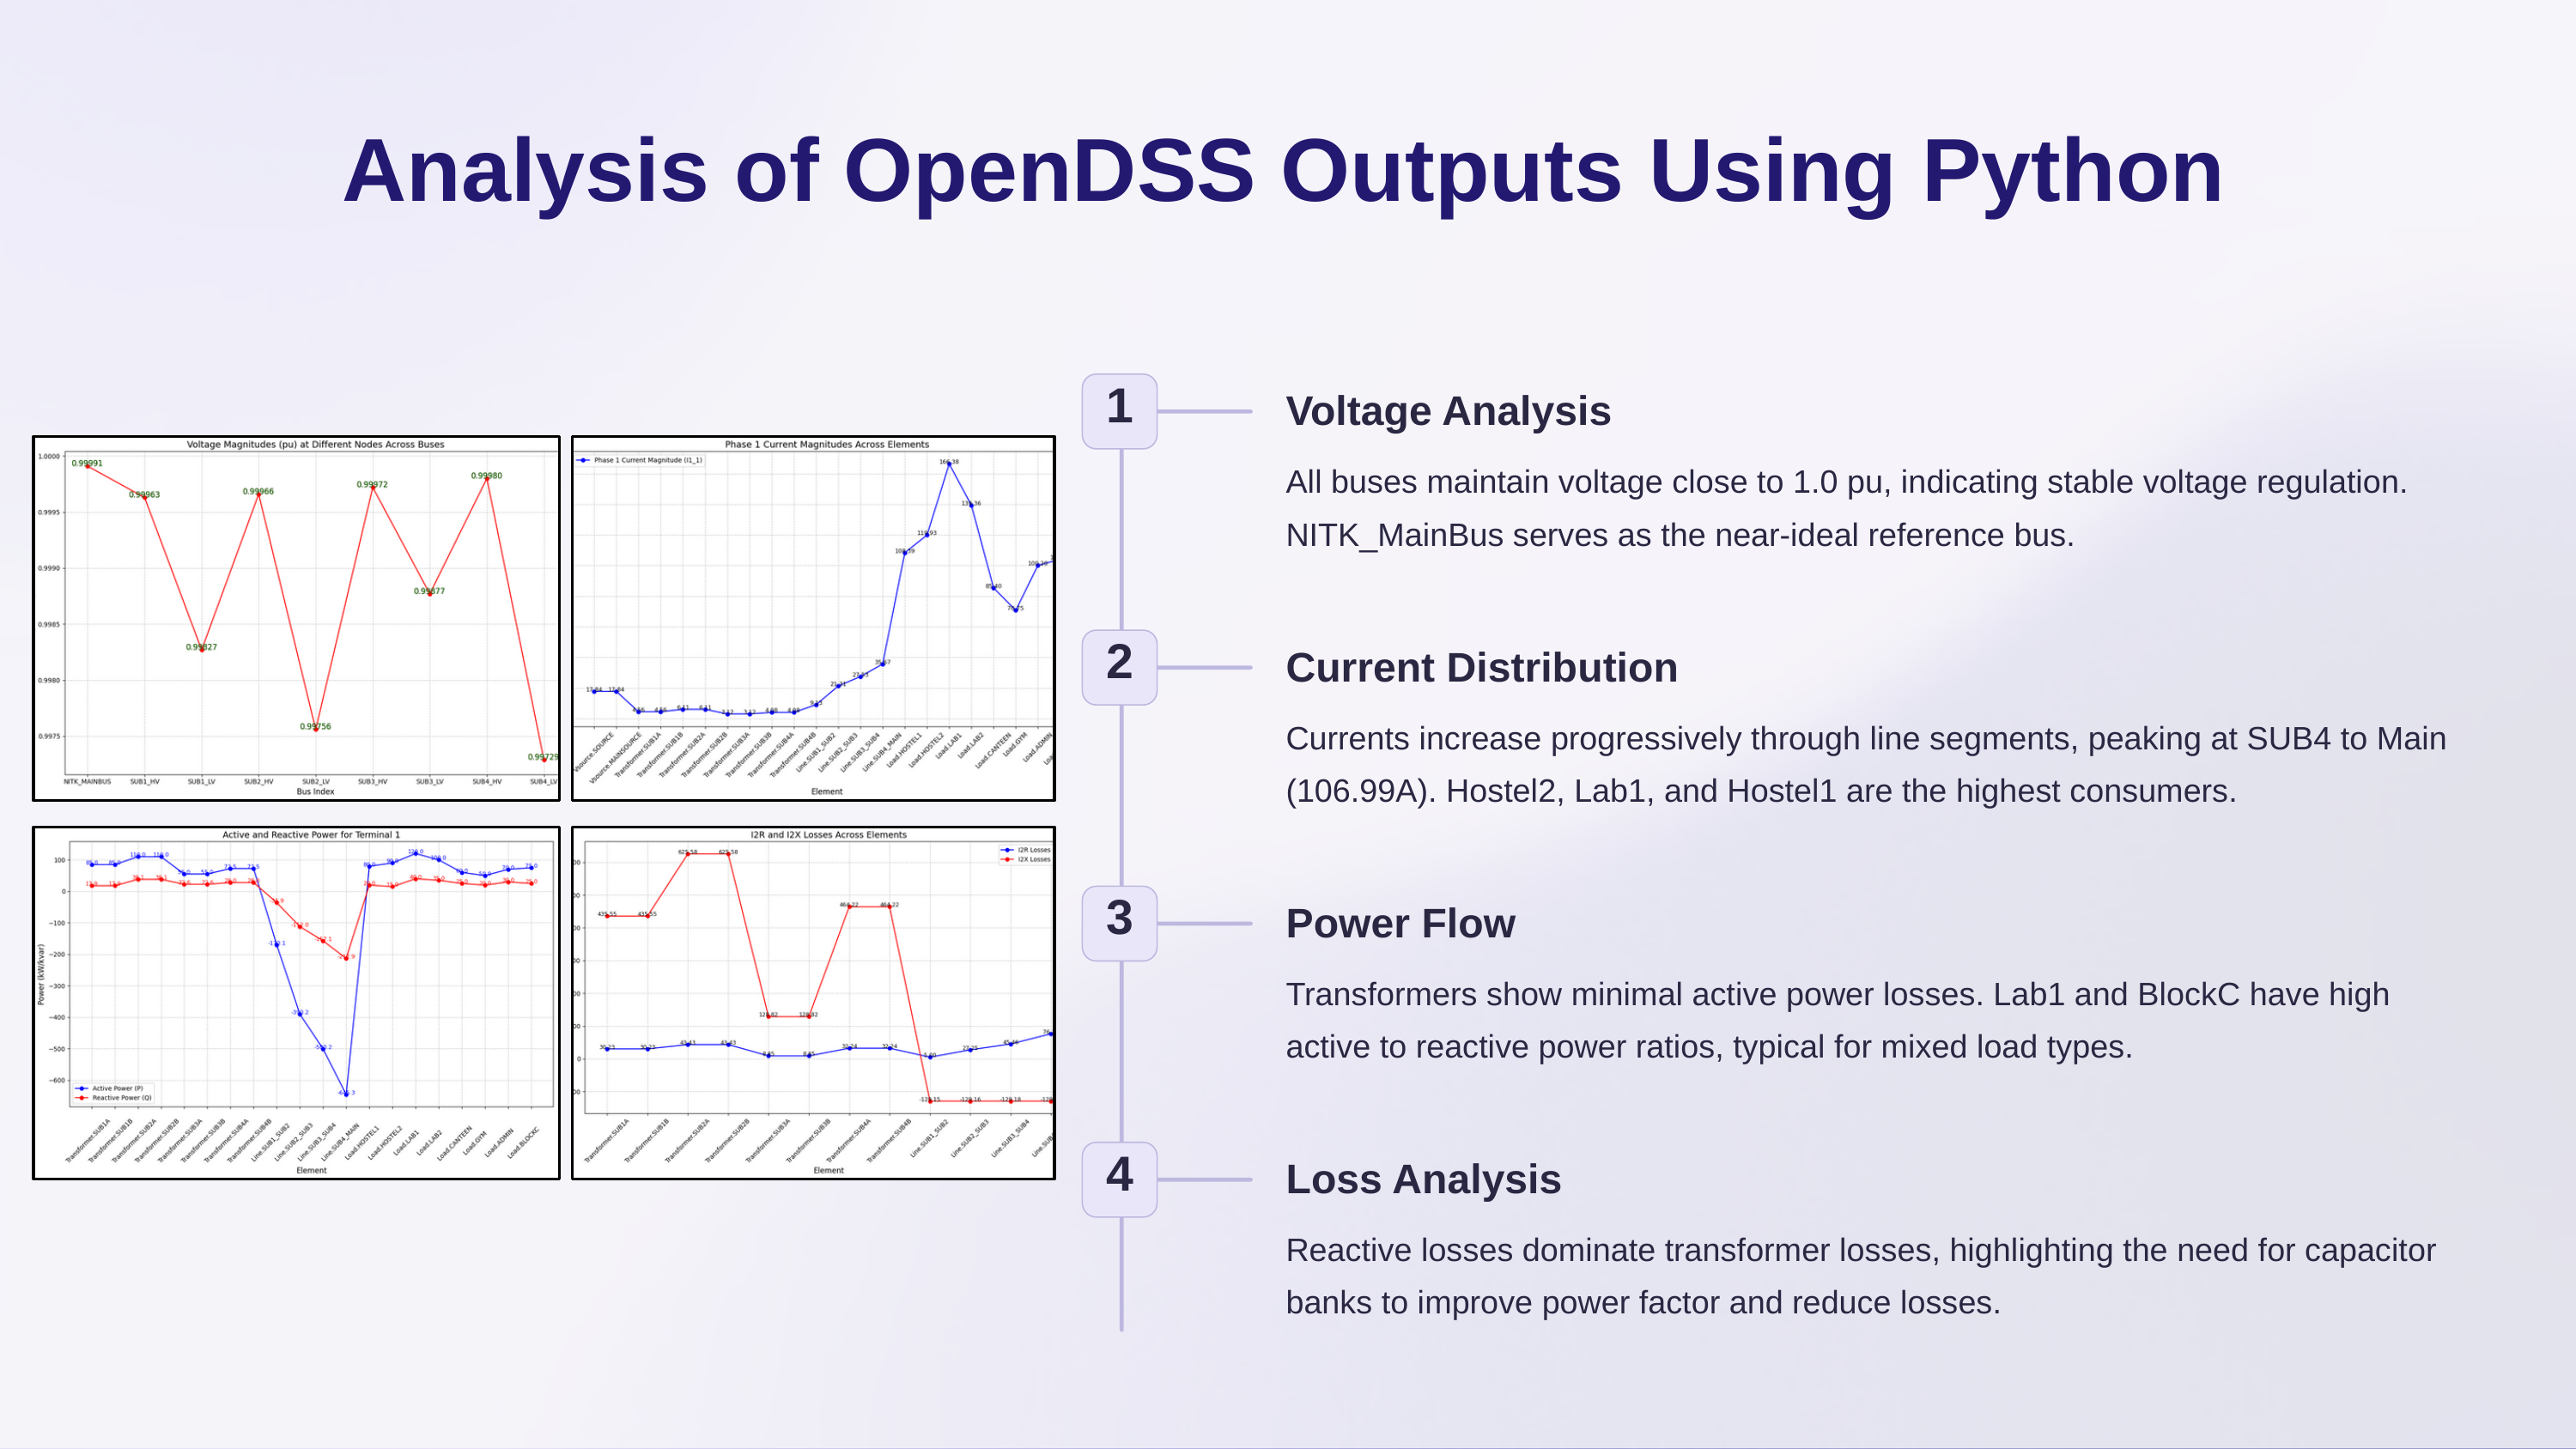

Analysis of OpenDSS Outputs Using Python

1

Voltage Analysis

All buses maintain voltage close to 1.0 pu, indicating stable voltage regulation. NITK_MainBus serves as the near-ideal reference bus.

2

Current Distribution

Currents increase progressively through line segments, peaking at SUB4 to Main (106.99A). Hostel2, Lab1, and Hostel1 are the highest consumers.

3

Power Flow

Transformers show minimal active power losses. Lab1 and BlockC have high active to reactive power ratios, typical for mixed load types.

4

Loss Analysis

Reactive losses dominate transformer losses, highlighting the need for capacitor banks to improve power factor and reduce losses.